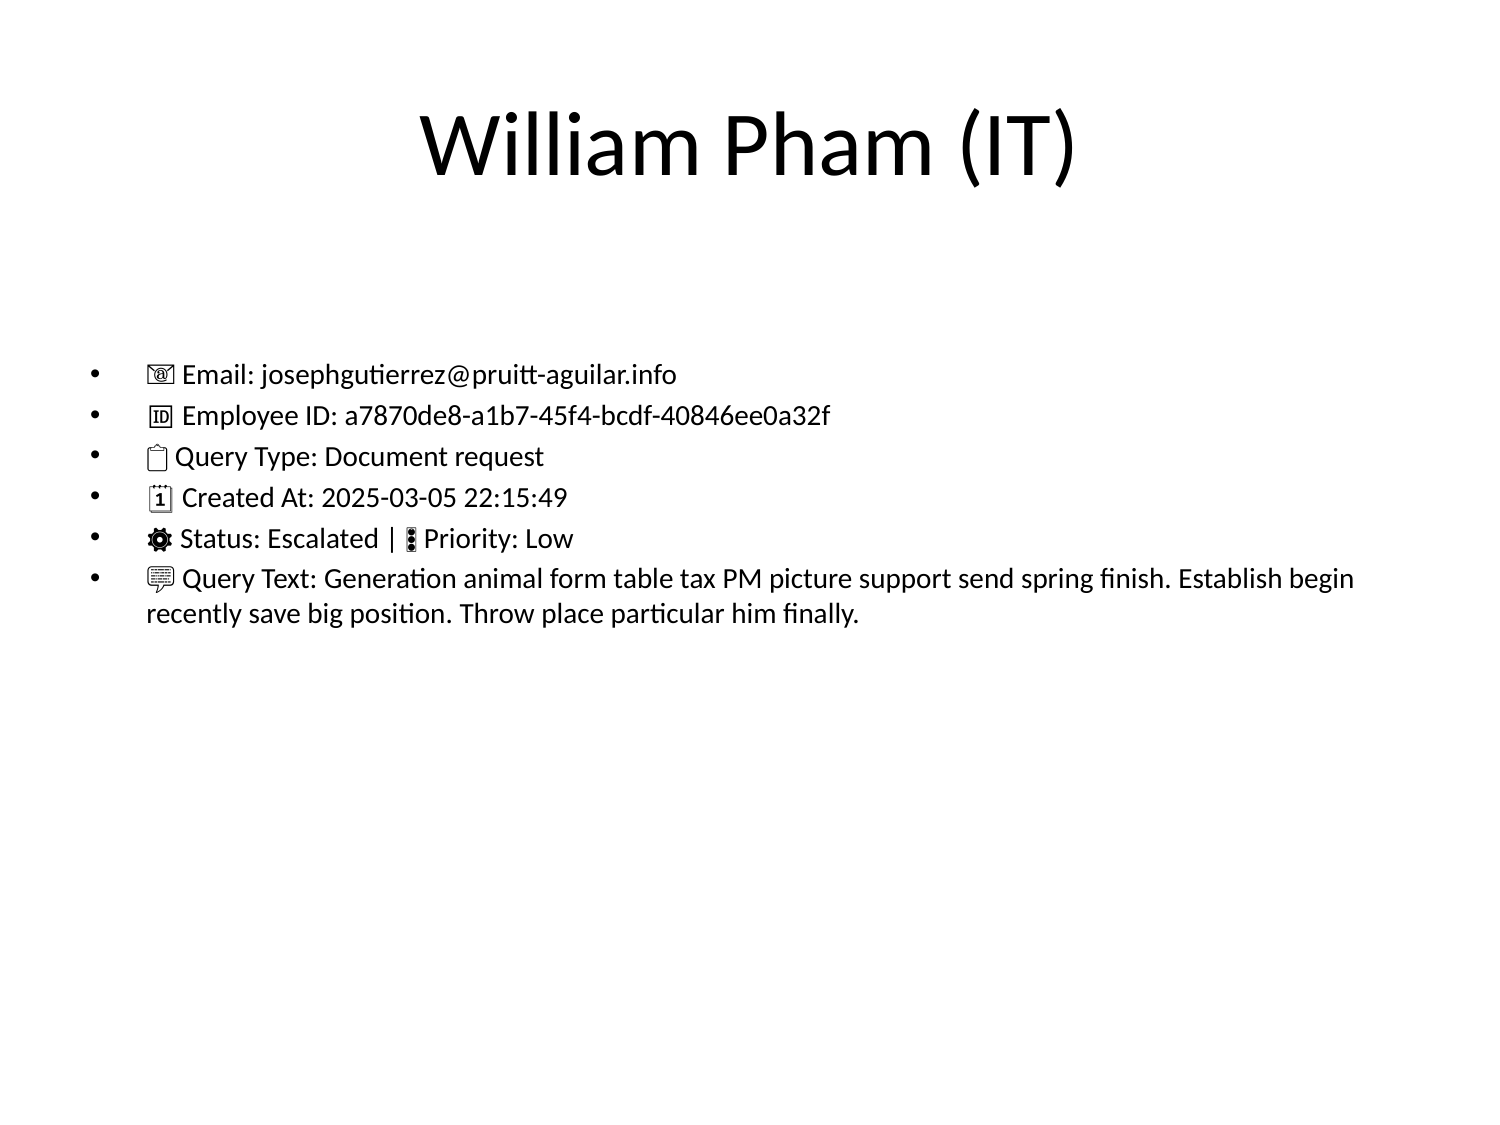

# William Pham (IT)

📧 Email: josephgutierrez@pruitt-aguilar.info
🆔 Employee ID: a7870de8-a1b7-45f4-bcdf-40846ee0a32f
📋 Query Type: Document request
🗓 Created At: 2025-03-05 22:15:49
⚙ Status: Escalated | 🚦 Priority: Low
💬 Query Text: Generation animal form table tax PM picture support send spring finish. Establish begin recently save big position. Throw place particular him finally.